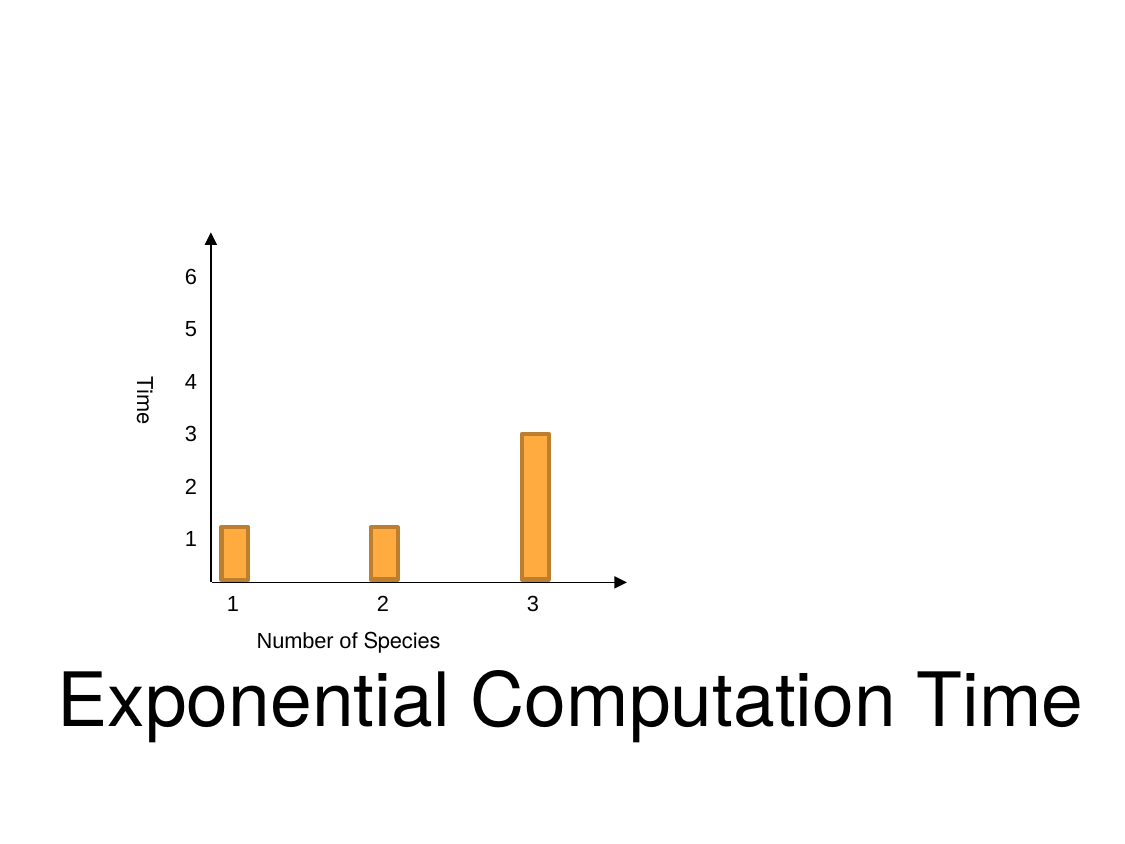

6

5

4

3

2

1
Time

1	2	3
Number of Species
Exponential Computation Time